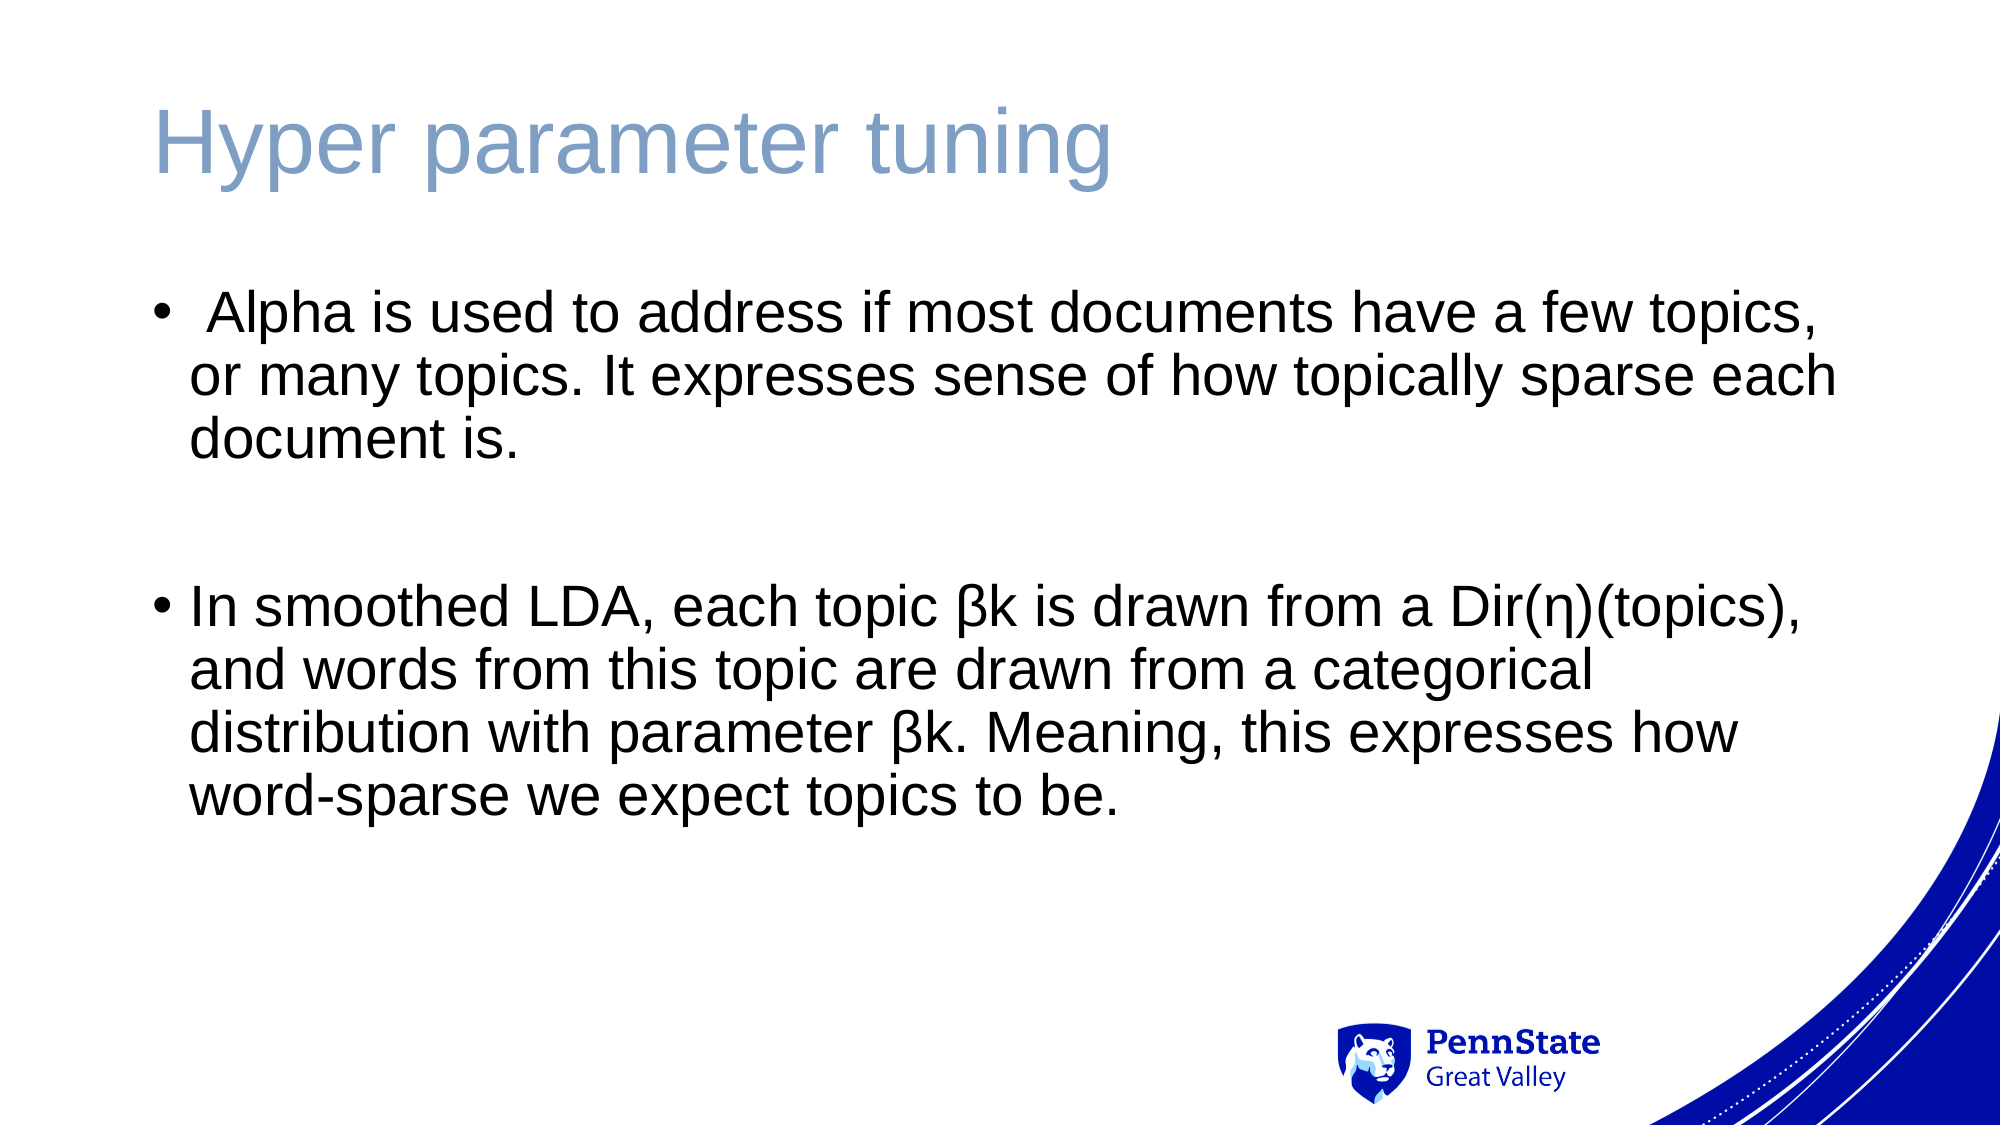

# Hyper parameter tuning
 Alpha is used to address if most documents have a few topics, or many topics. It expresses sense of how topically sparse each document is.

In smoothed LDA, each topic βk is drawn from a Dir(η)(topics), and words from this topic are drawn from a categorical distribution with parameter βk. Meaning, this expresses how word-sparse we expect topics to be.